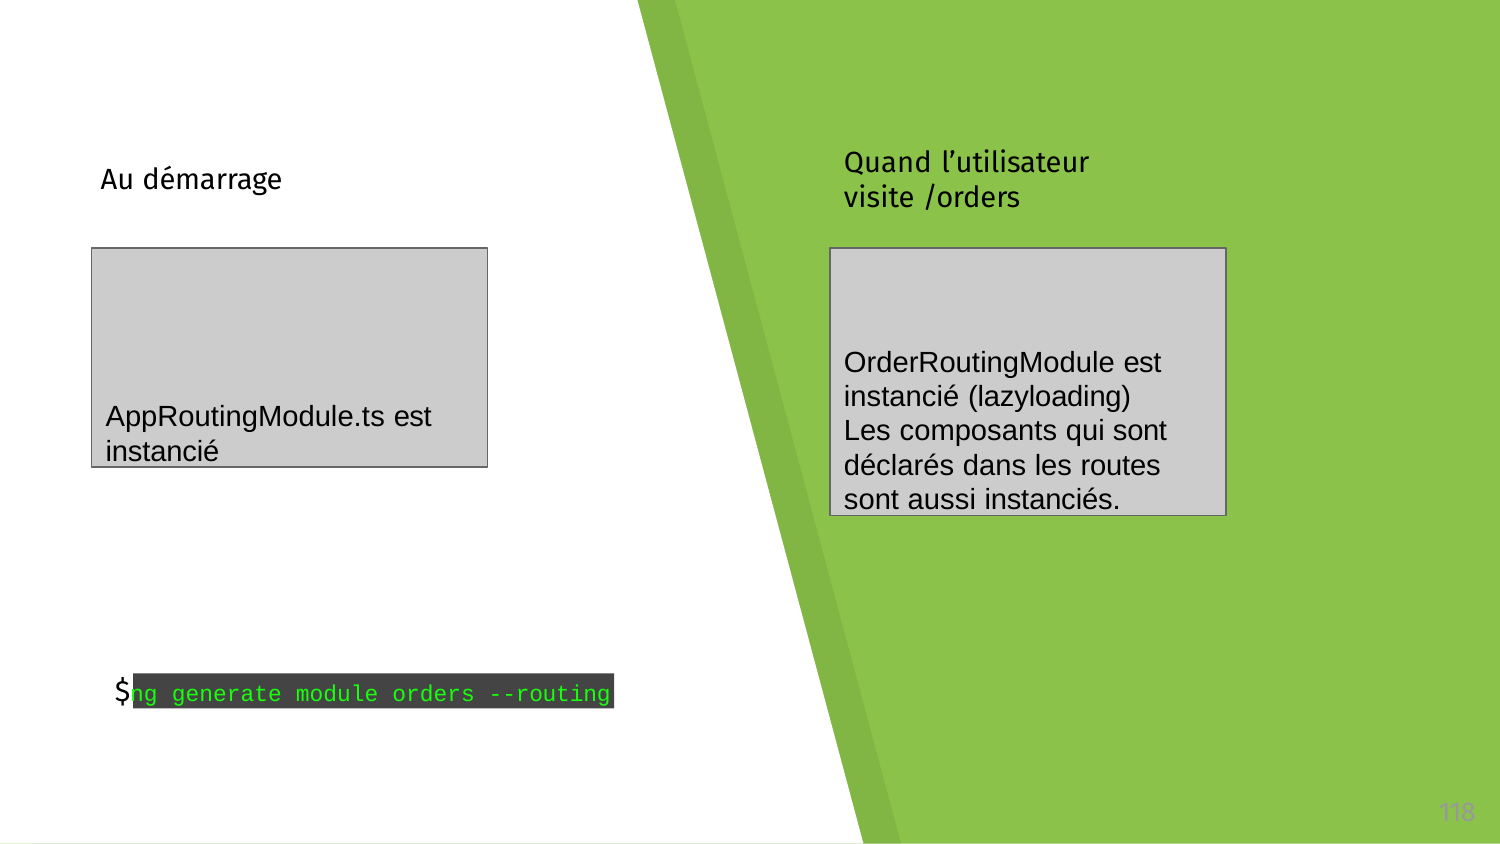

# Quand l’utilisateur visite /orders
Au démarrage

AppRoutingModule.ts est instancié

OrderRoutingModule est instancié (lazyloading) Les composants qui sont déclarés dans les routes sont aussi instanciés.
$ng generate module orders --routing

118